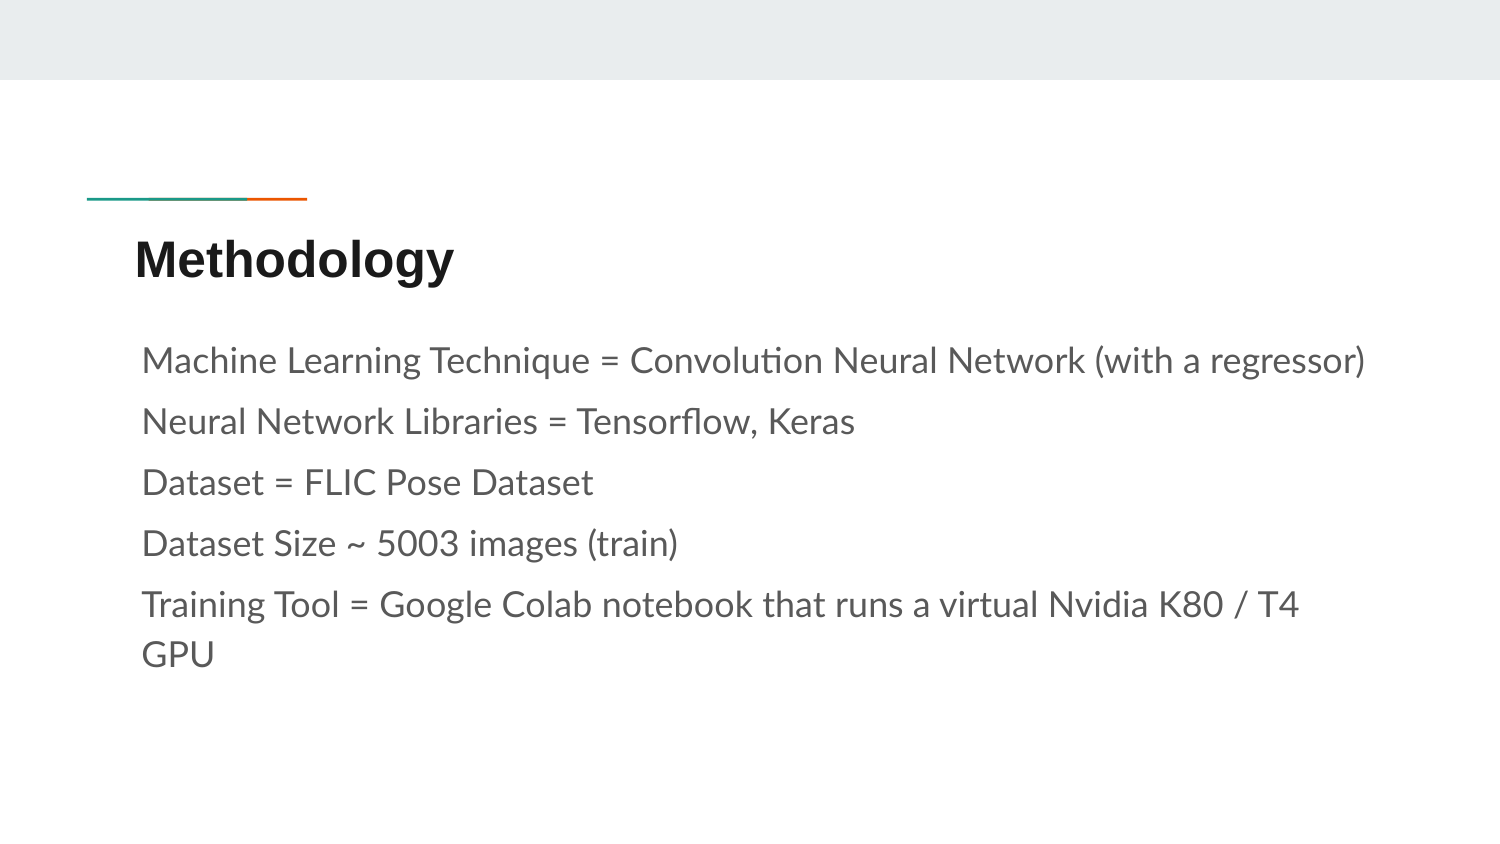

# Methodology
Machine Learning Technique = Convolution Neural Network (with a regressor)
Neural Network Libraries = Tensorflow, Keras
Dataset = FLIC Pose Dataset
Dataset Size ~ 5003 images (train)
Training Tool = Google Colab notebook that runs a virtual Nvidia K80 / T4 GPU